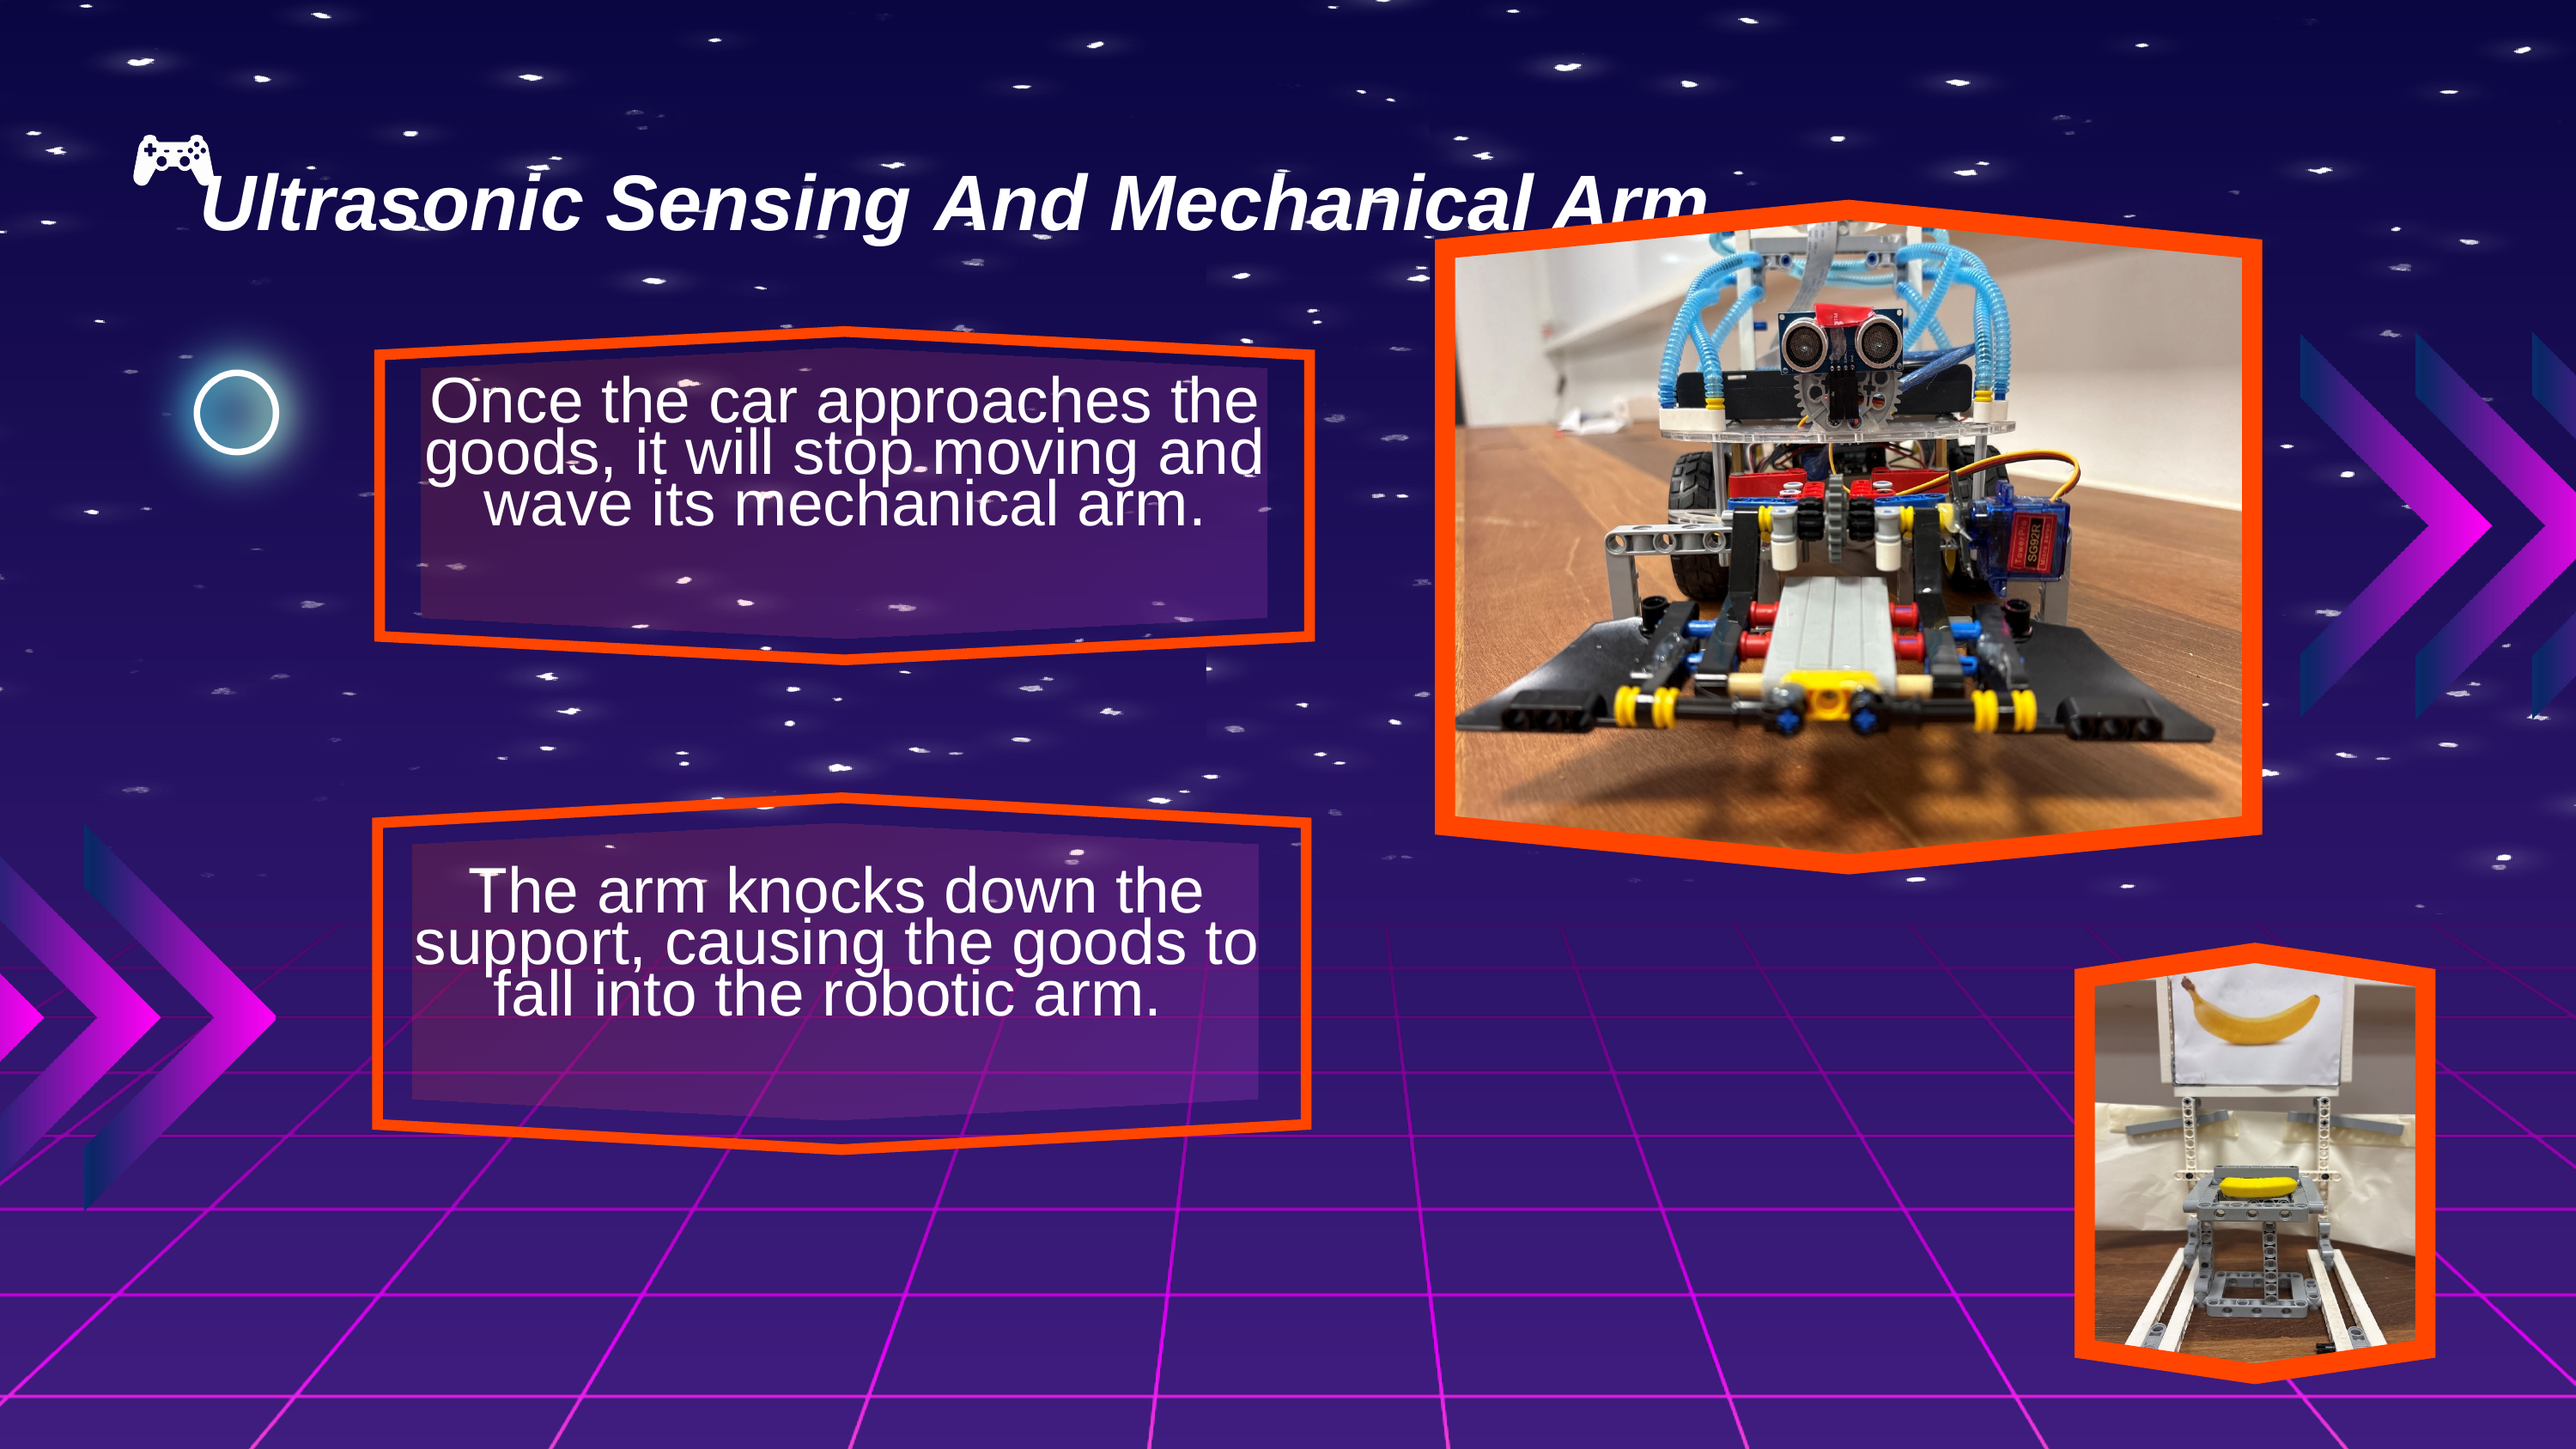

Ultrasonic Sensing And Mechanical Arm

Once the car approaches the goods, it will stop moving and wave its mechanical arm.

The arm knocks down the support, causing the goods to fall into the robotic arm.